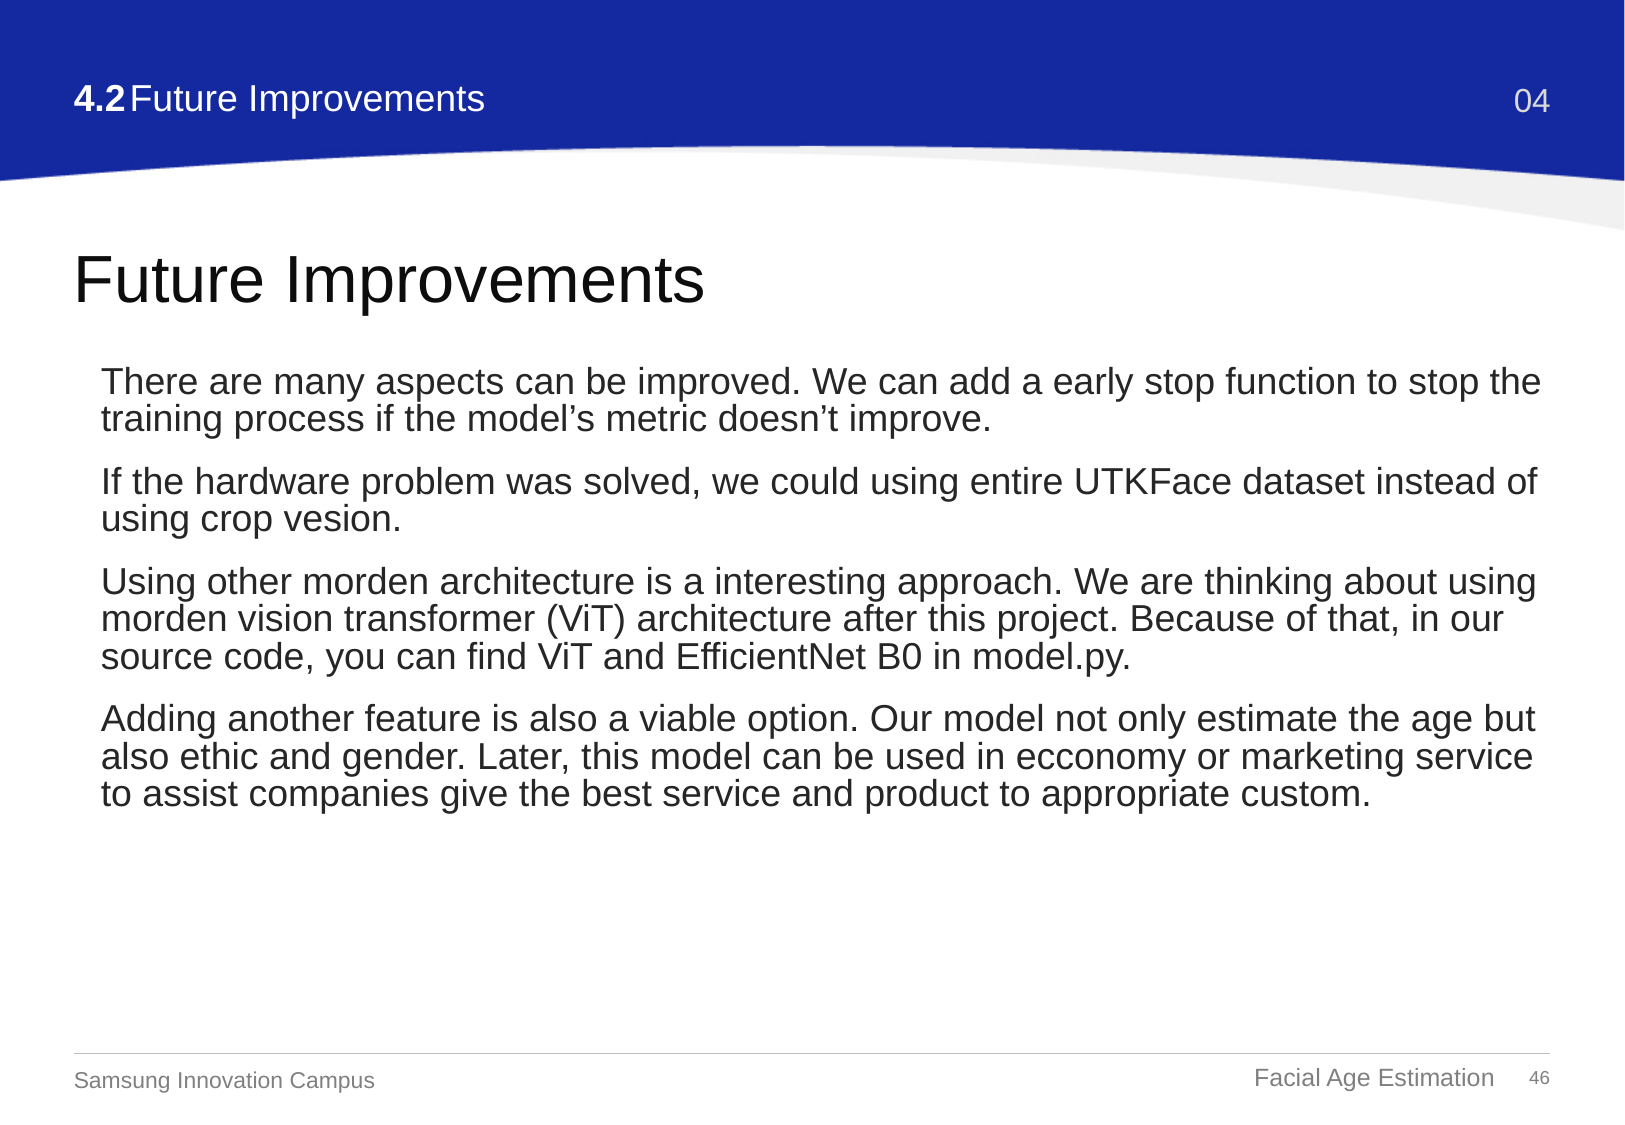

4.2
Future Improvements

04
# Future Improvements
There are many aspects can be improved. We can add a early stop function to stop the training process if the model’s metric doesn’t improve.
If the hardware problem was solved, we could using entire UTKFace dataset instead of using crop vesion.
Using other morden architecture is a interesting approach. We are thinking about using morden vision transformer (ViT) architecture after this project. Because of that, in our source code, you can find ViT and EfficientNet B0 in model.py.
Adding another feature is also a viable option. Our model not only estimate the age but also ethic and gender. Later, this model can be used in ecconomy or marketing service to assist companies give the best service and product to appropriate custom.
Facial Age Estimation